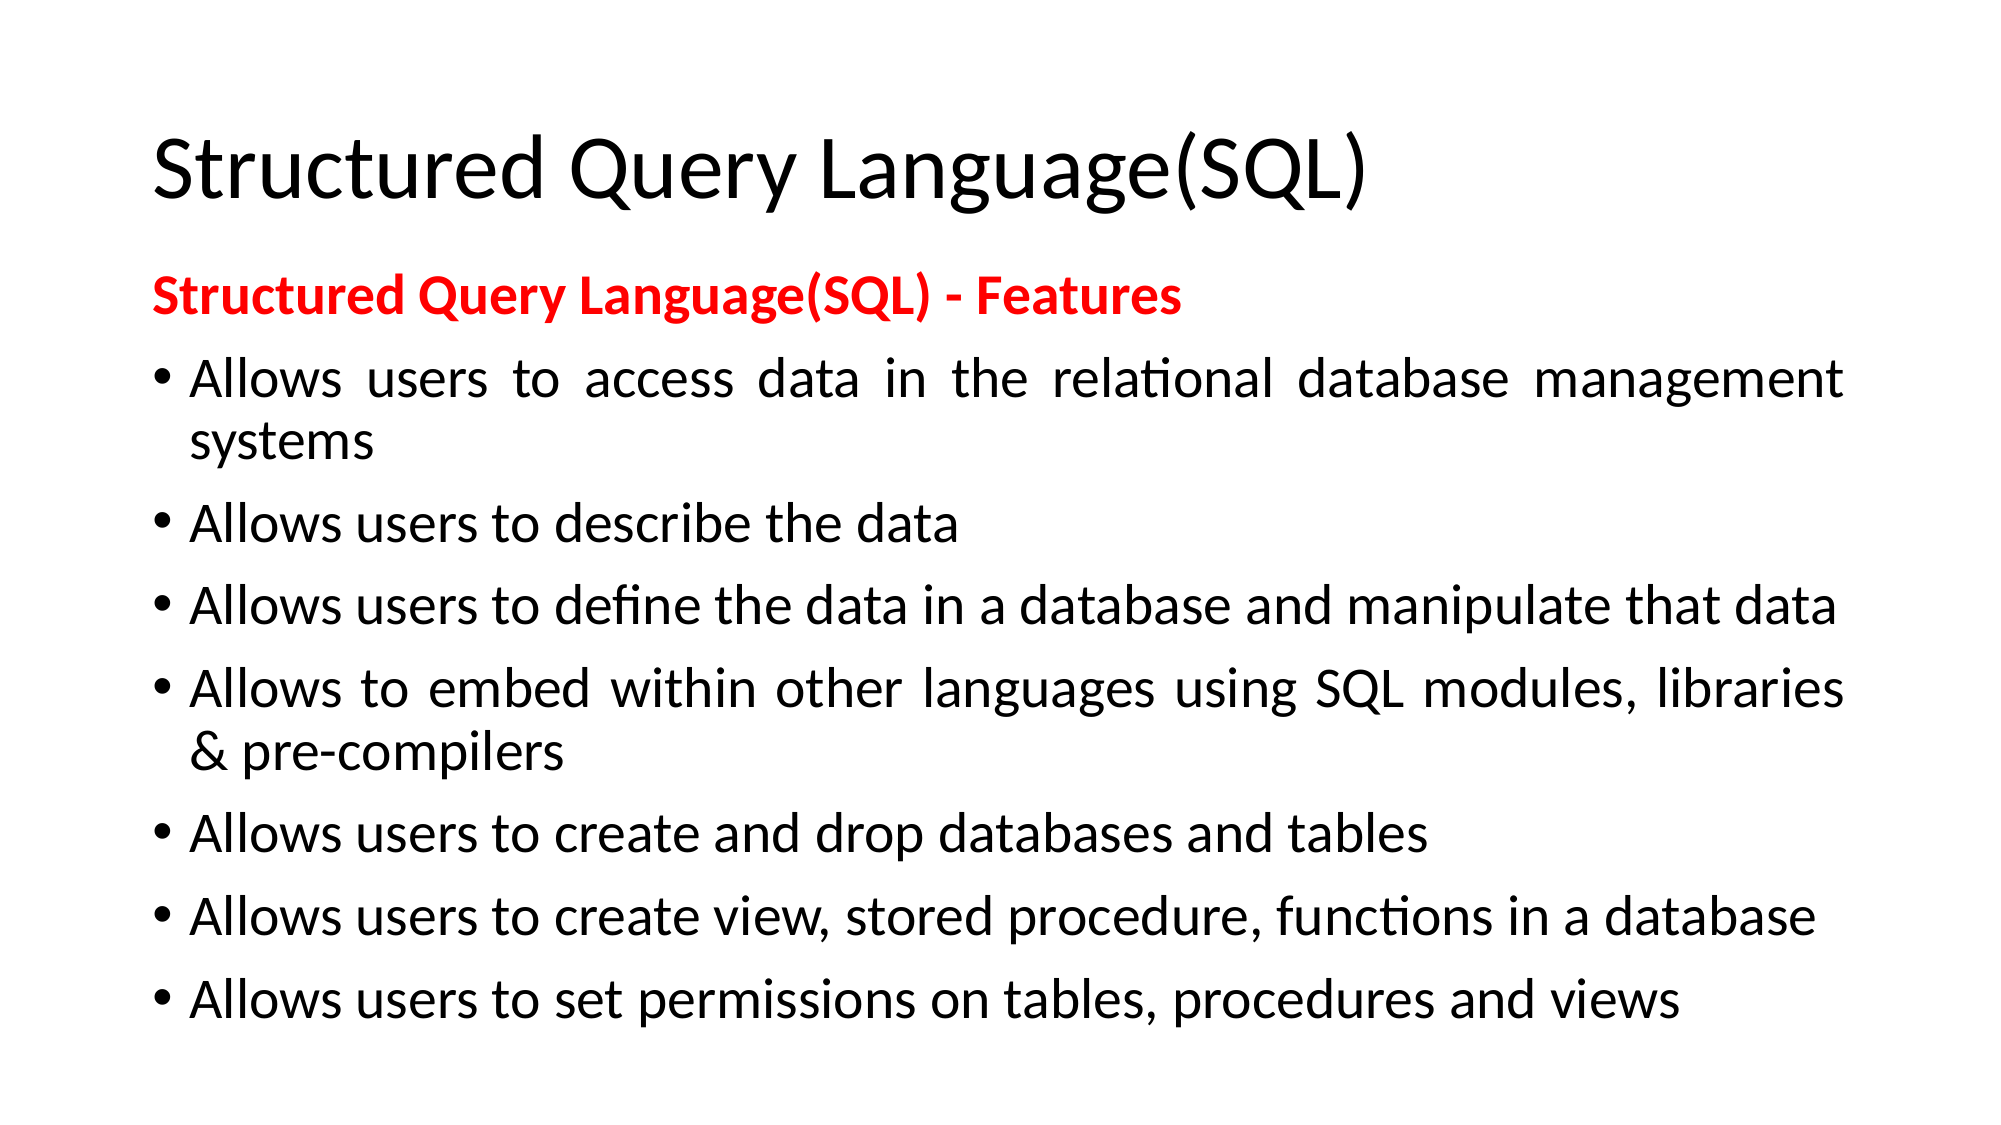

# Structured Query Language(SQL)
Structured Query Language(SQL) - Features
Allows users to access data in the relational database management systems
Allows users to describe the data
Allows users to define the data in a database and manipulate that data
Allows to embed within other languages using SQL modules, libraries & pre-compilers
Allows users to create and drop databases and tables
Allows users to create view, stored procedure, functions in a database
Allows users to set permissions on tables, procedures and views